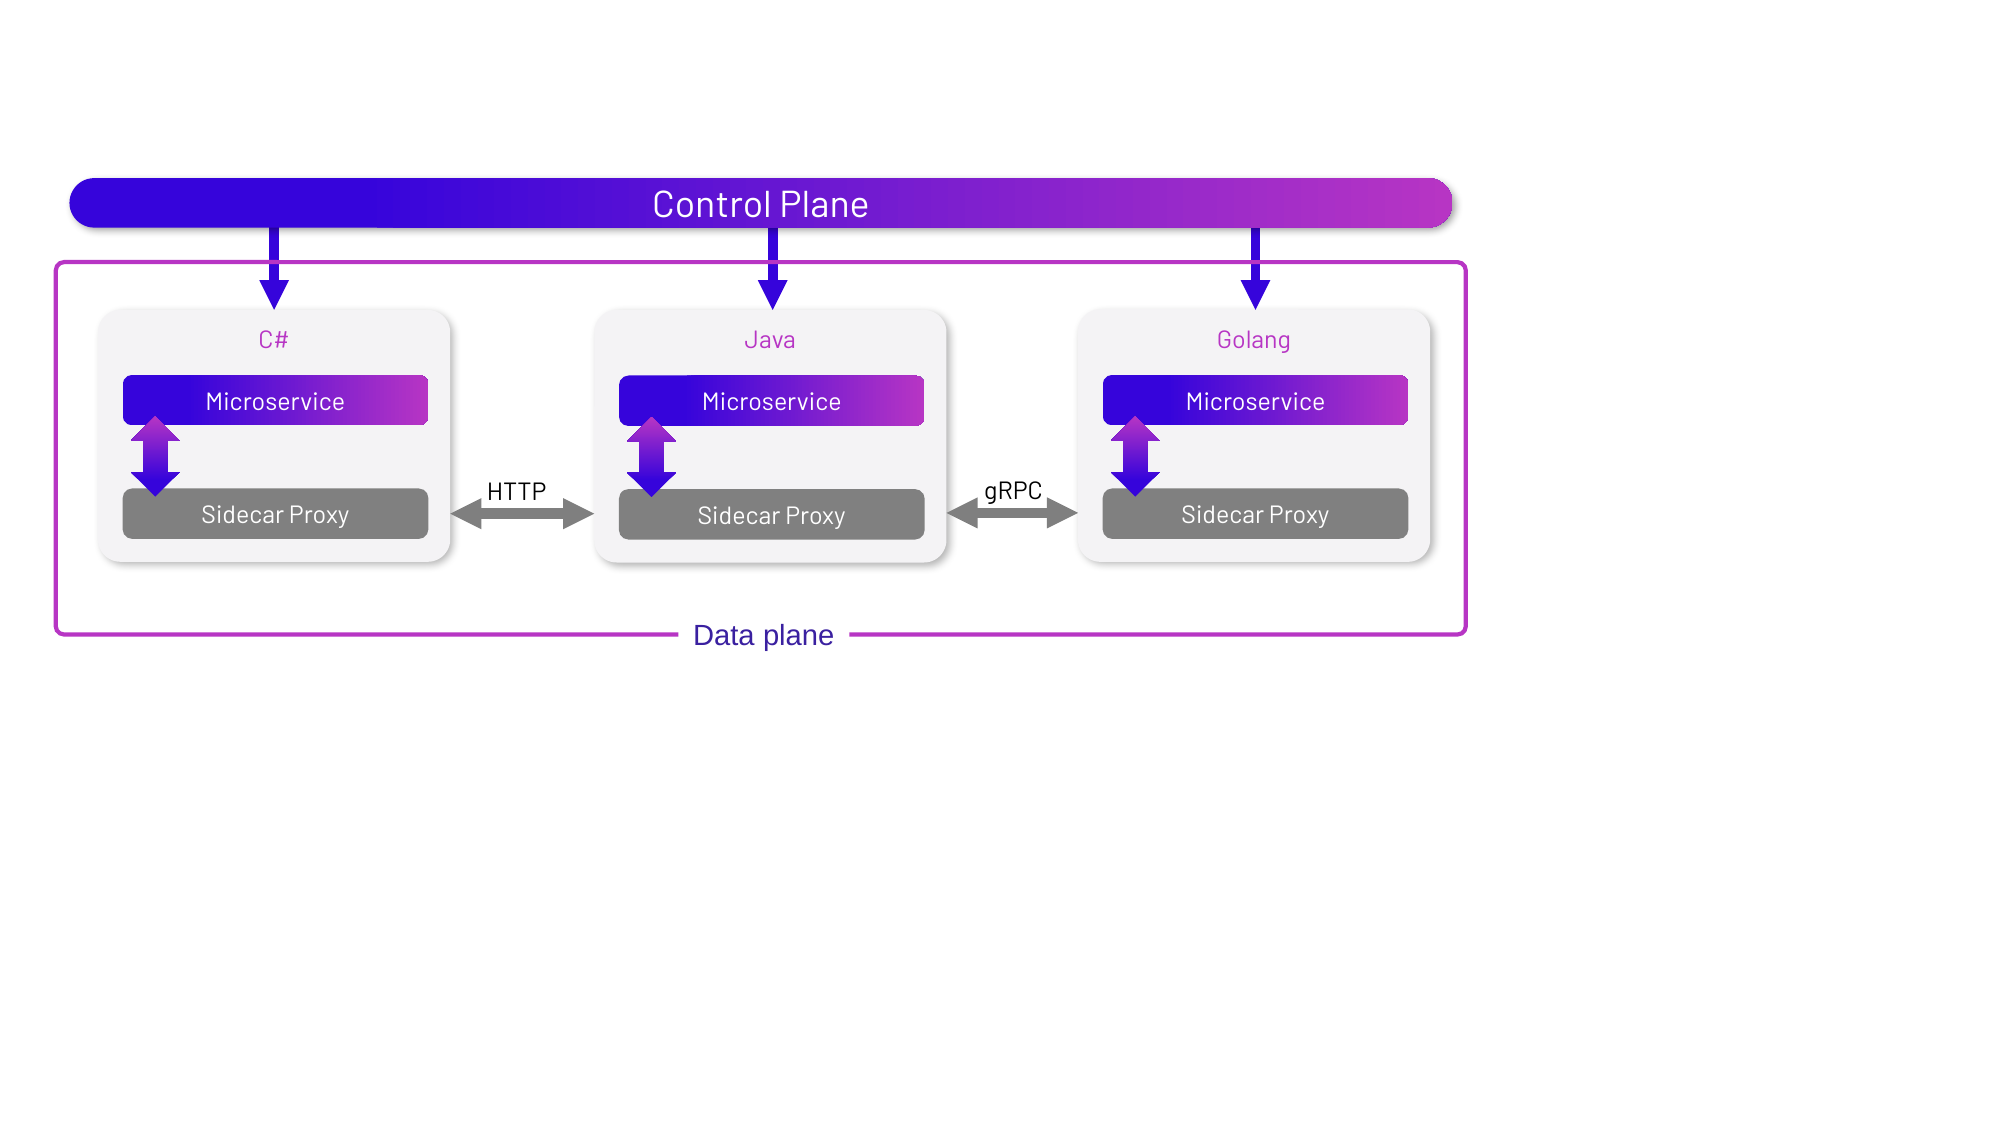

Control Plane
Golang
C#
Java
Microservice
Microservice
Microservice

gRPC
HTTP
Sidecar Proxy
Sidecar Proxy
Sidecar Proxy

Data plane